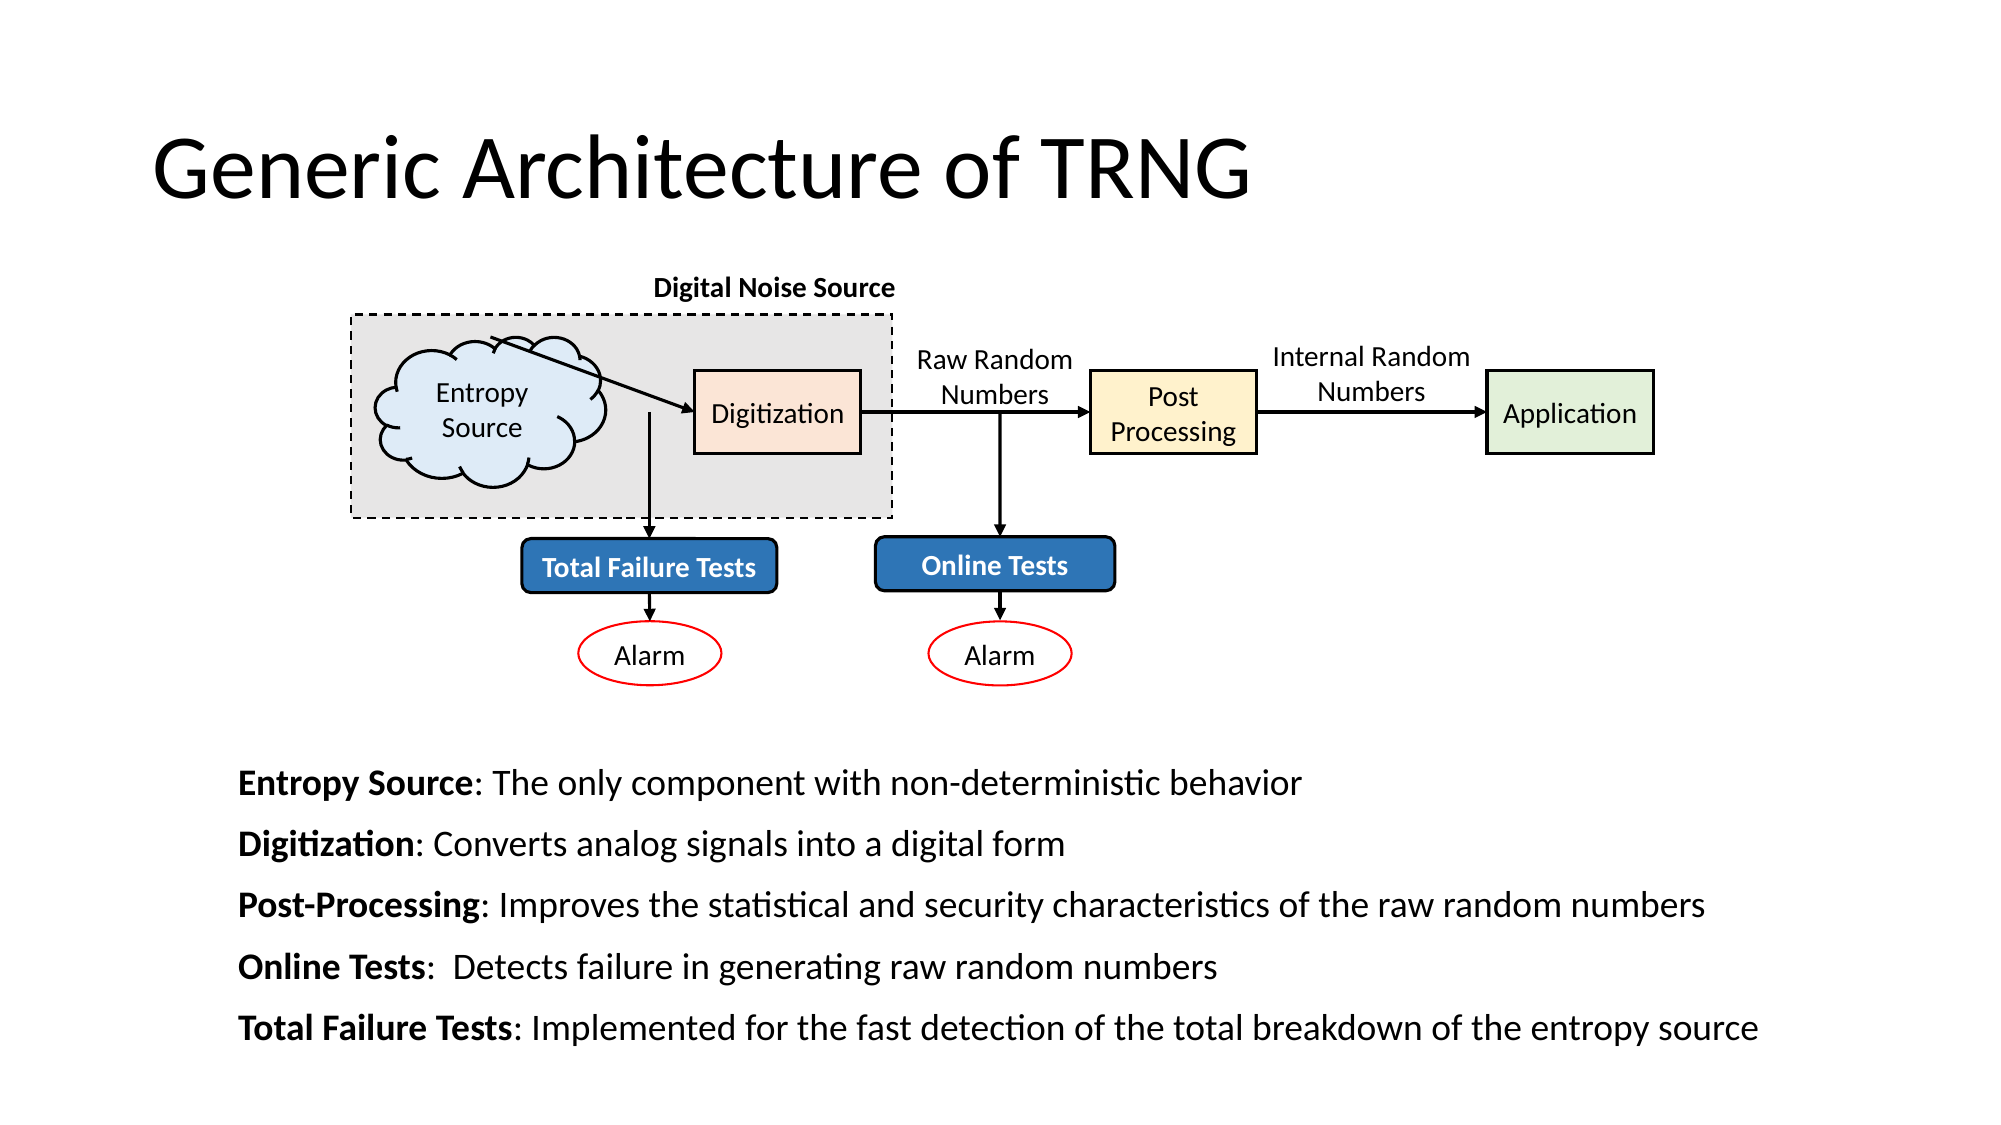

# Generic Architecture of TRNG
Digital Noise Source

Internal Random
Numbers
Raw Random
Numbers
Entropy
Source
Digitization
Post
Processing
Application
Online Tests
Total Failure Tests
Alarm
Alarm
Entropy Source: The only component with non-deterministic behavior
Digitization: Converts analog signals into a digital form
Post-Processing: Improves the statistical and security characteristics of the raw random numbers
Online Tests:  Detects failure in generating raw random numbers
Total Failure Tests: Implemented for the fast detection of the total breakdown of the entropy source